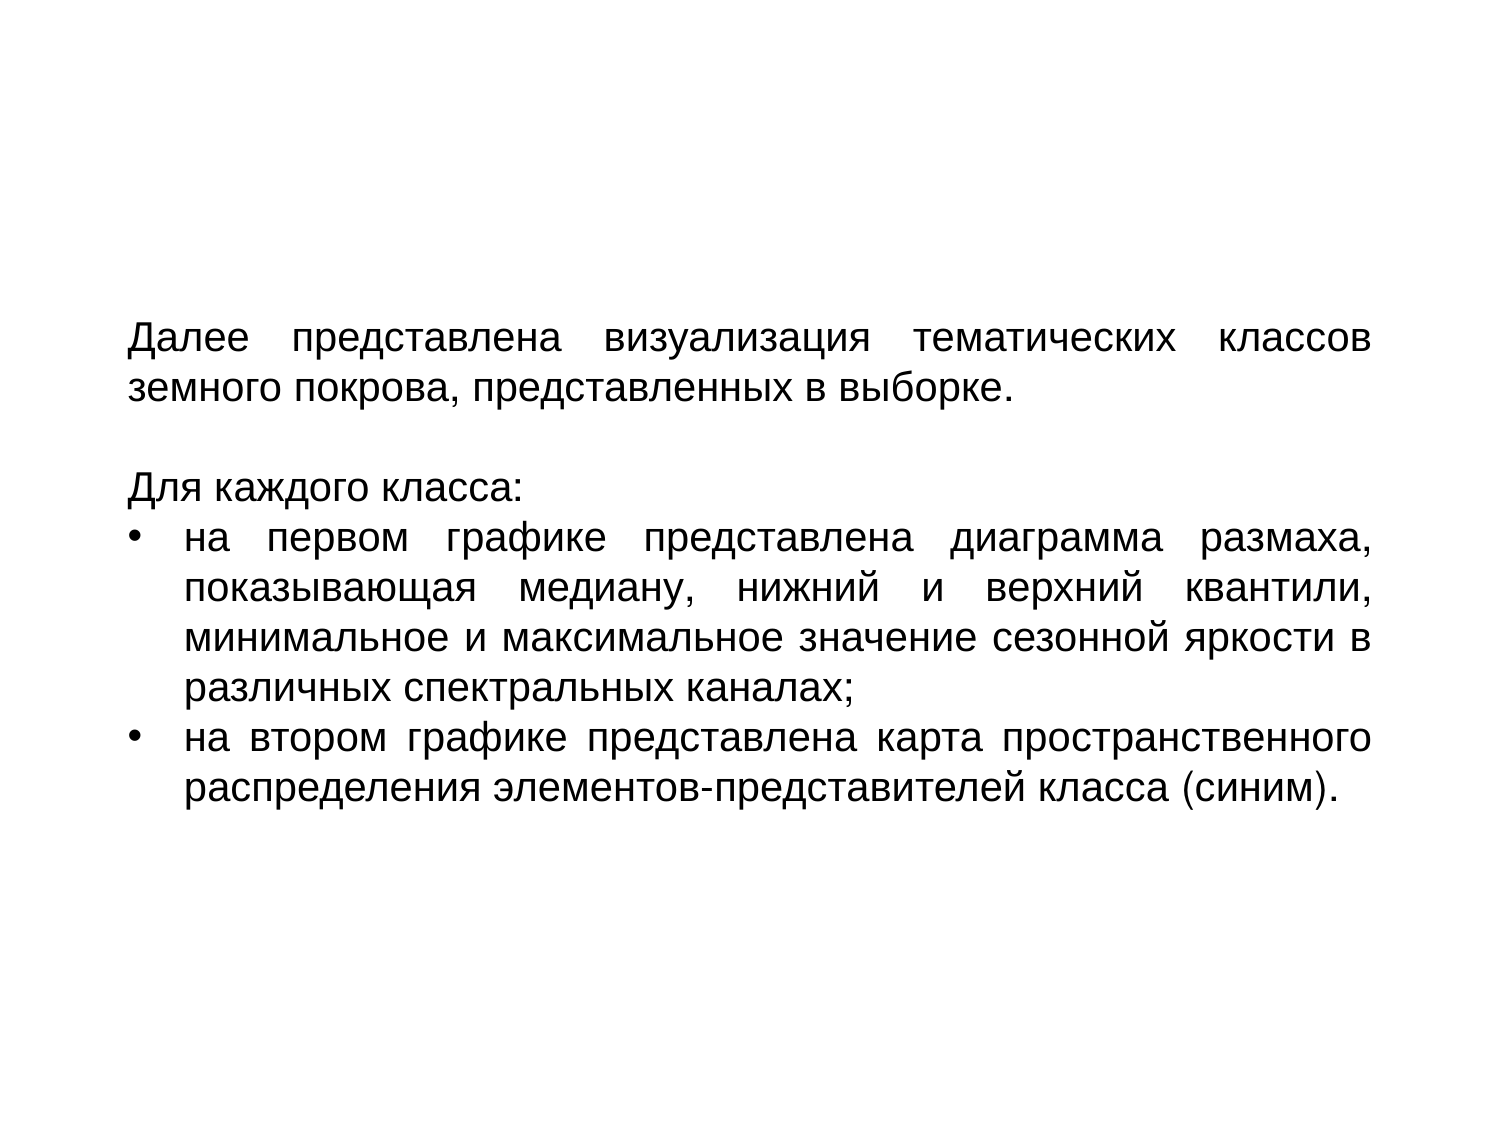

Далее представлена визуализация тематических классов земного покрова, представленных в выборке.

Для каждого класса:
на первом графике представлена диаграмма размаха, показывающая медиану, нижний и верхний квантили, минимальное и максимальное значение сезонной яркости в различных спектральных каналах;
на втором графике представлена карта пространственного распределения элементов-представителей класса (синим).